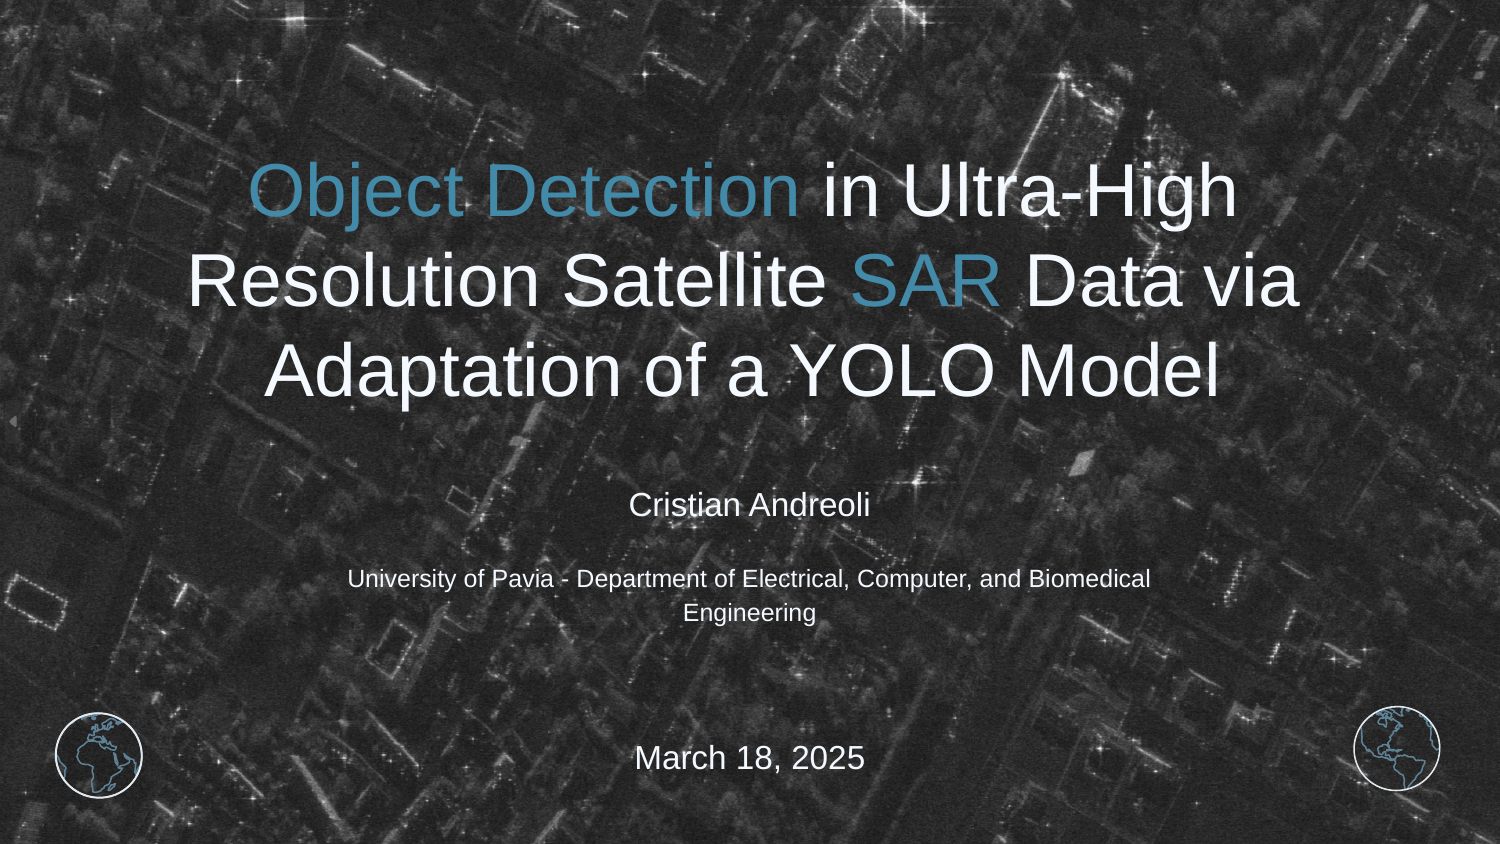

# Object Detection in Ultra-High Resolution Satellite SAR Data via Adaptation of a YOLO Model
Cristian Andreoli

University of Pavia - Department of Electrical, Computer, and Biomedical Engineering

March 18, 2025